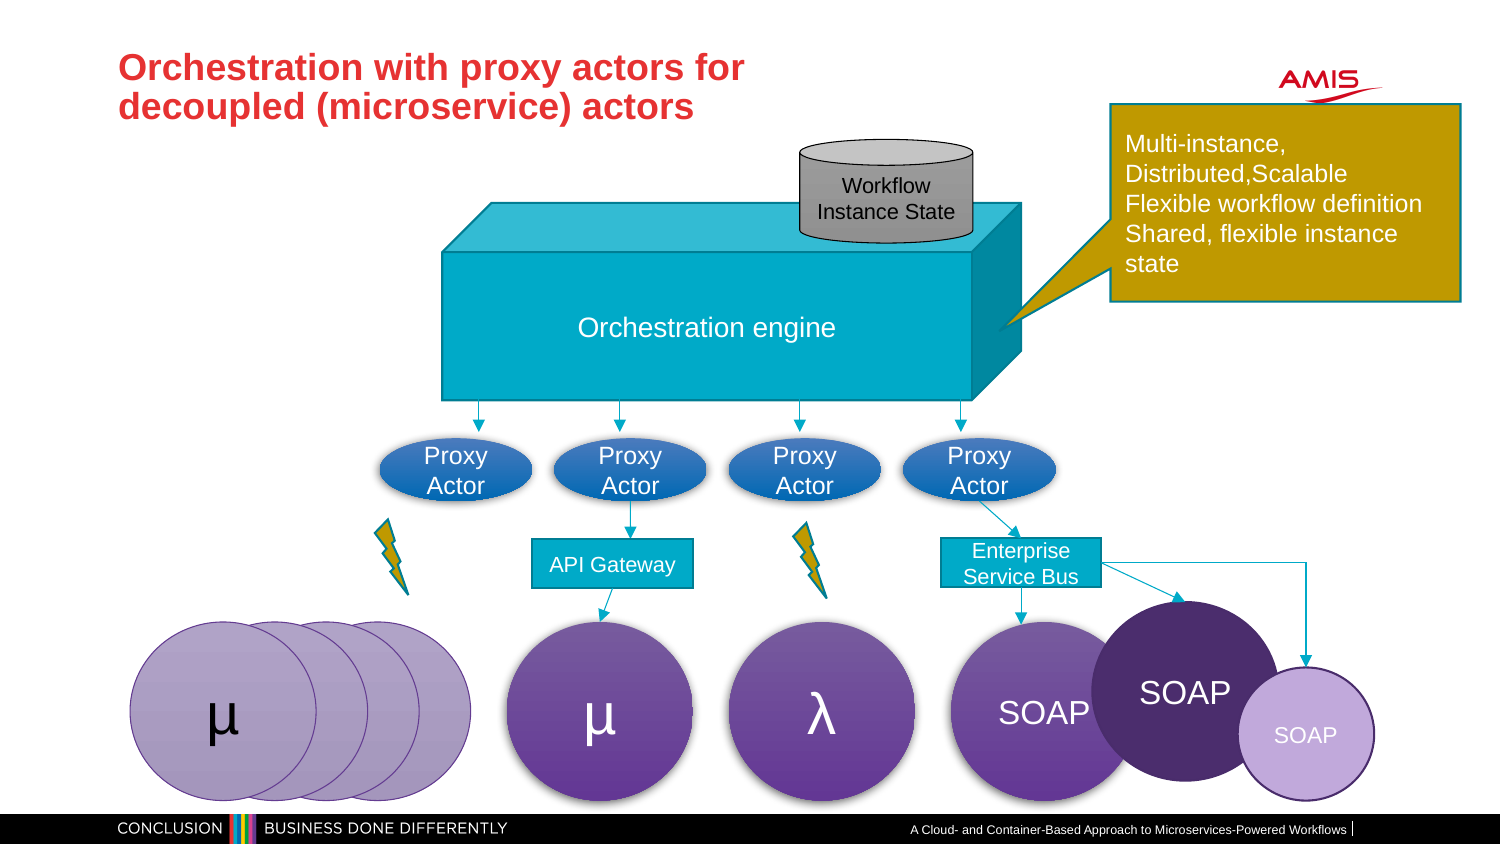

# Orchestration with proxy actors for decoupled (microservice) actors
Multi-instance, Distributed,Scalable
Flexible workflow definition
Shared, flexible instance state
Workflow Instance State
Orchestration engine
Proxy Actor
Proxy Actor
Proxy Actor
Proxy Actor

Enterprise Service Bus
API Gateway
SOAP
µ
µ
µ
µ
µ
λ
SOAP
SOAP
A Cloud- and Container-Based Approach to Microservices-Powered Workflows
43